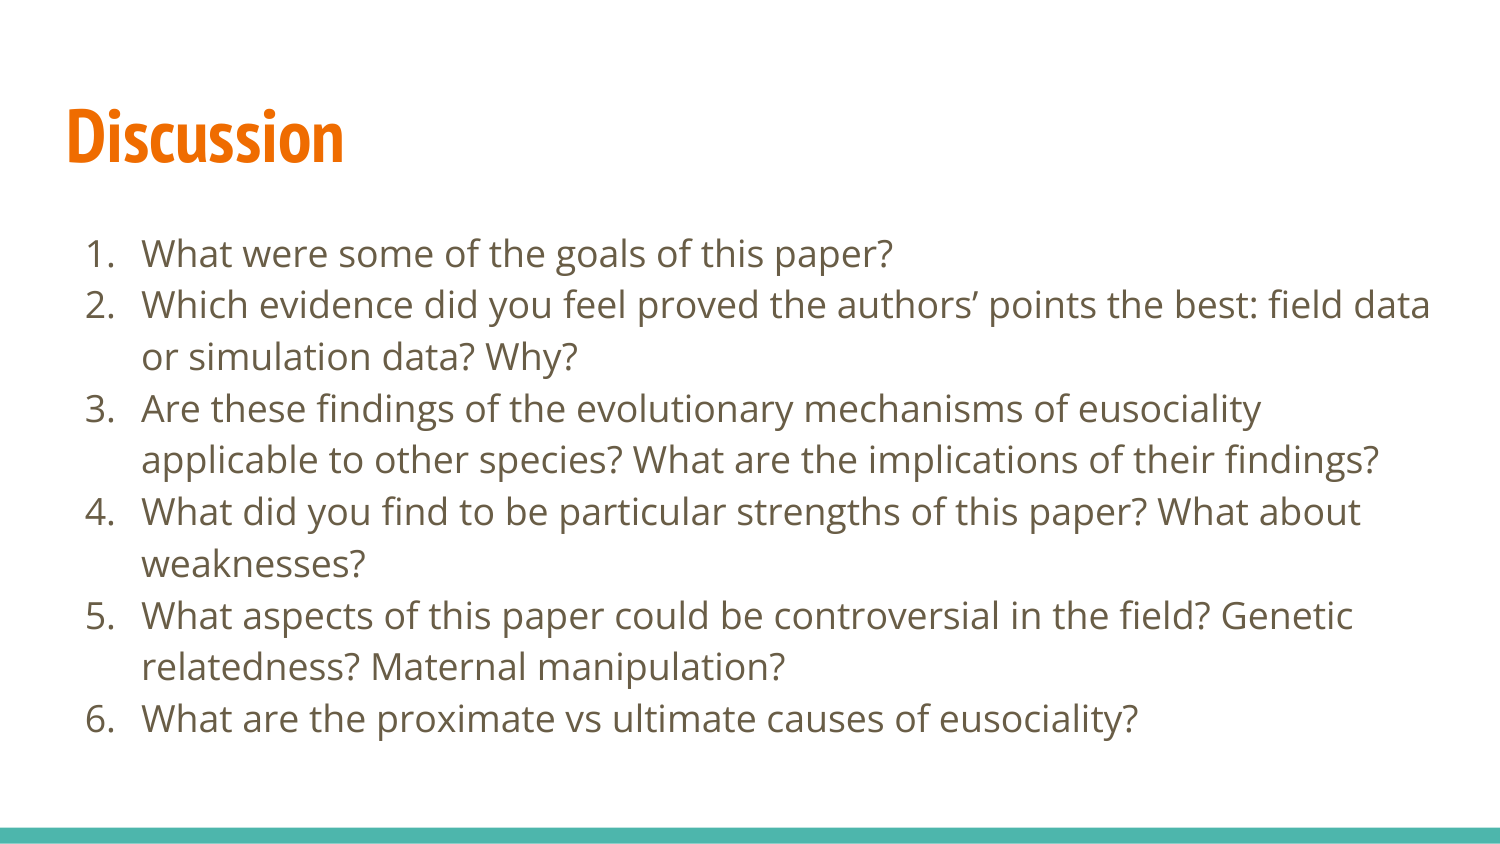

# Discussion
What were some of the goals of this paper?
Which evidence did you feel proved the authors’ points the best: field data or simulation data? Why?
Are these findings of the evolutionary mechanisms of eusociality applicable to other species? What are the implications of their findings?
What did you find to be particular strengths of this paper? What about weaknesses?
What aspects of this paper could be controversial in the field? Genetic relatedness? Maternal manipulation?
What are the proximate vs ultimate causes of eusociality?